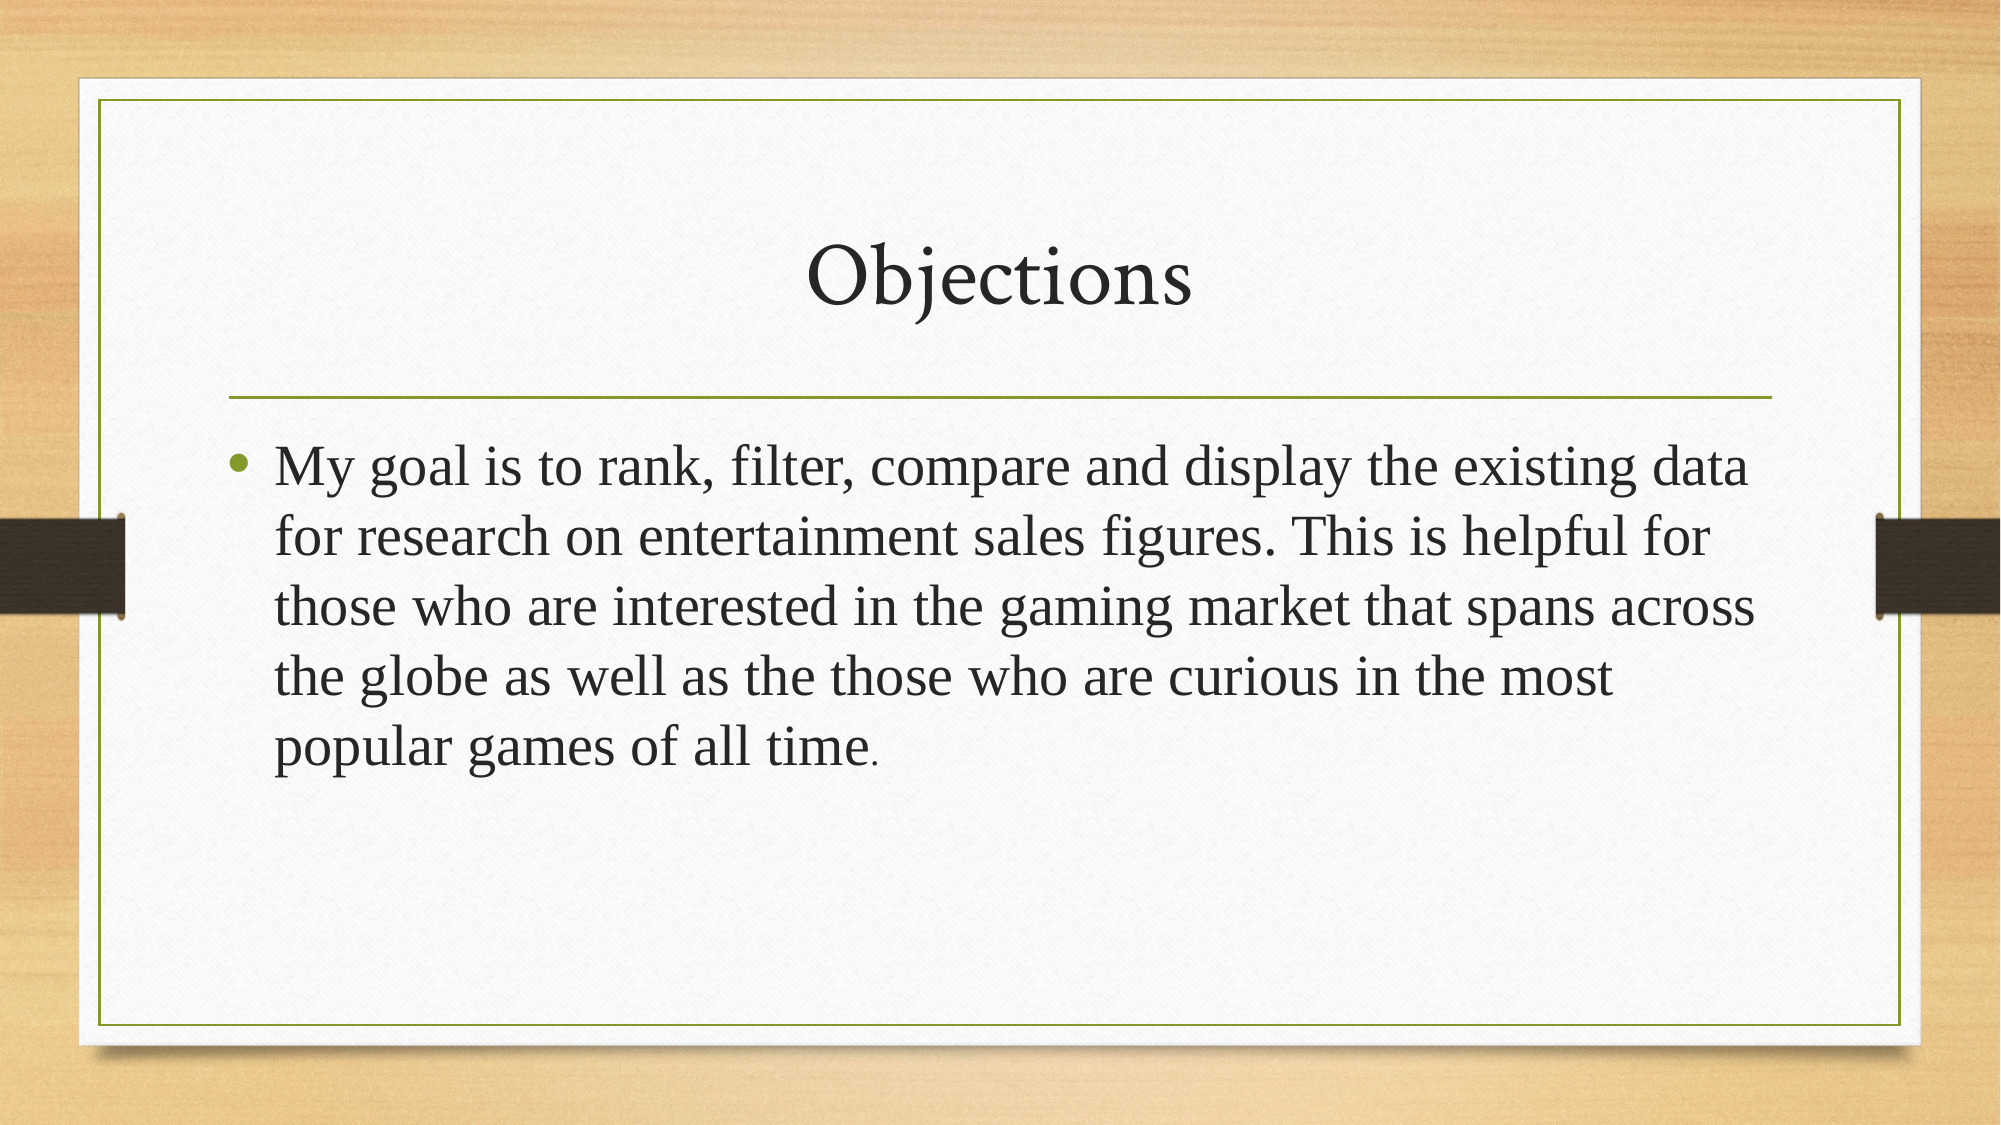

# Objections
My goal is to rank, filter, compare and display the existing data for research on entertainment sales figures. This is helpful for those who are interested in the gaming market that spans across the globe as well as the those who are curious in the most popular games of all time.